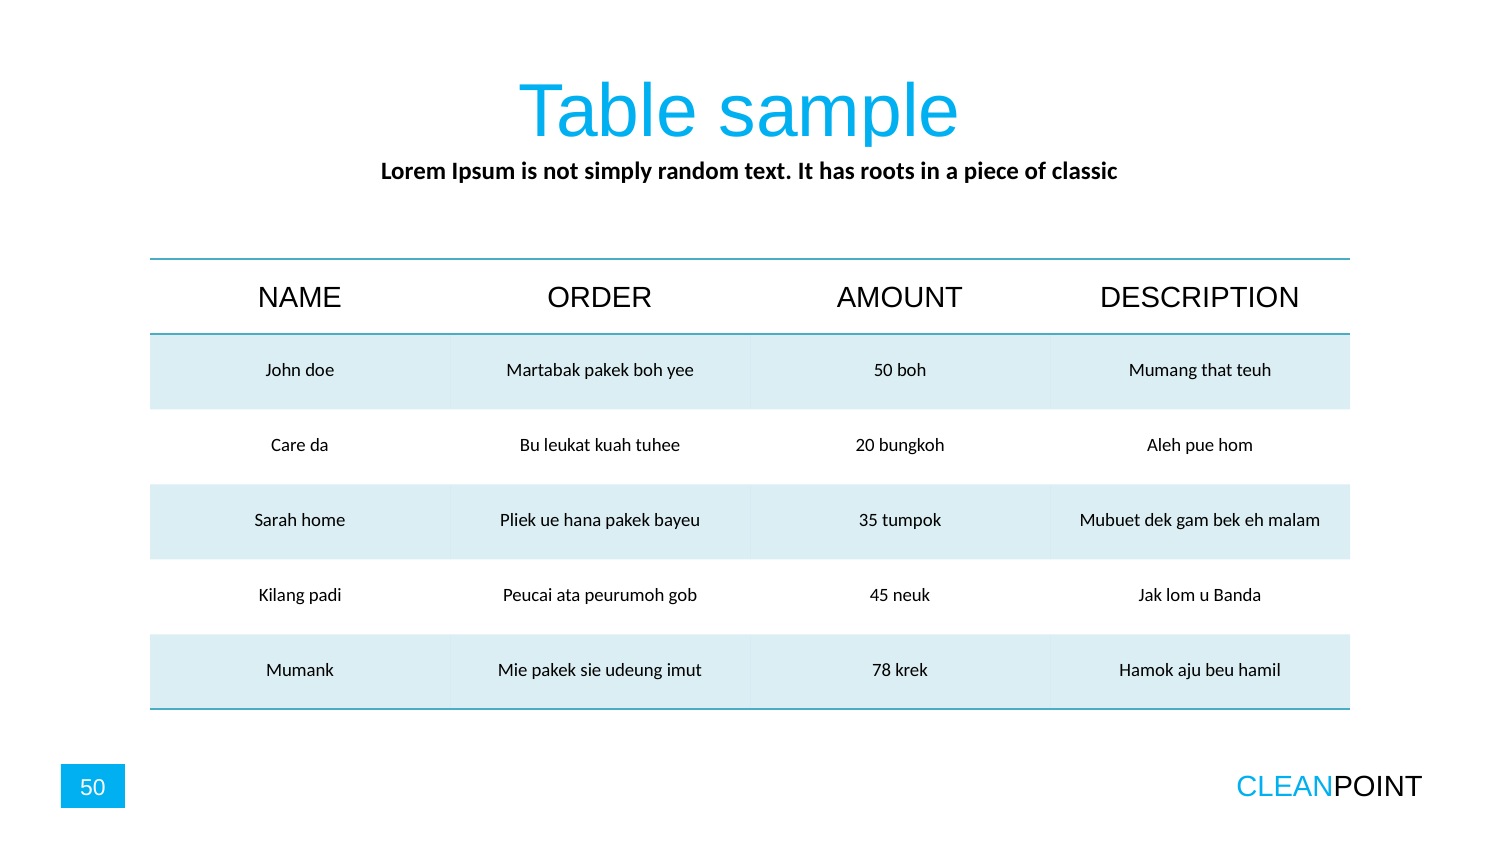

# Table sample
Lorem Ipsum is not simply random text. It has roots in a piece of classic
| NAME | ORDER | AMOUNT | DESCRIPTION |
| --- | --- | --- | --- |
| John doe | Martabak pakek boh yee | 50 boh | Mumang that teuh |
| Care da | Bu leukat kuah tuhee | 20 bungkoh | Aleh pue hom |
| Sarah home | Pliek ue hana pakek bayeu | 35 tumpok | Mubuet dek gam bek eh malam |
| Kilang padi | Peucai ata peurumoh gob | 45 neuk | Jak lom u Banda |
| Mumank | Mie pakek sie udeung imut | 78 krek | Hamok aju beu hamil |
CLEANPOINT
50